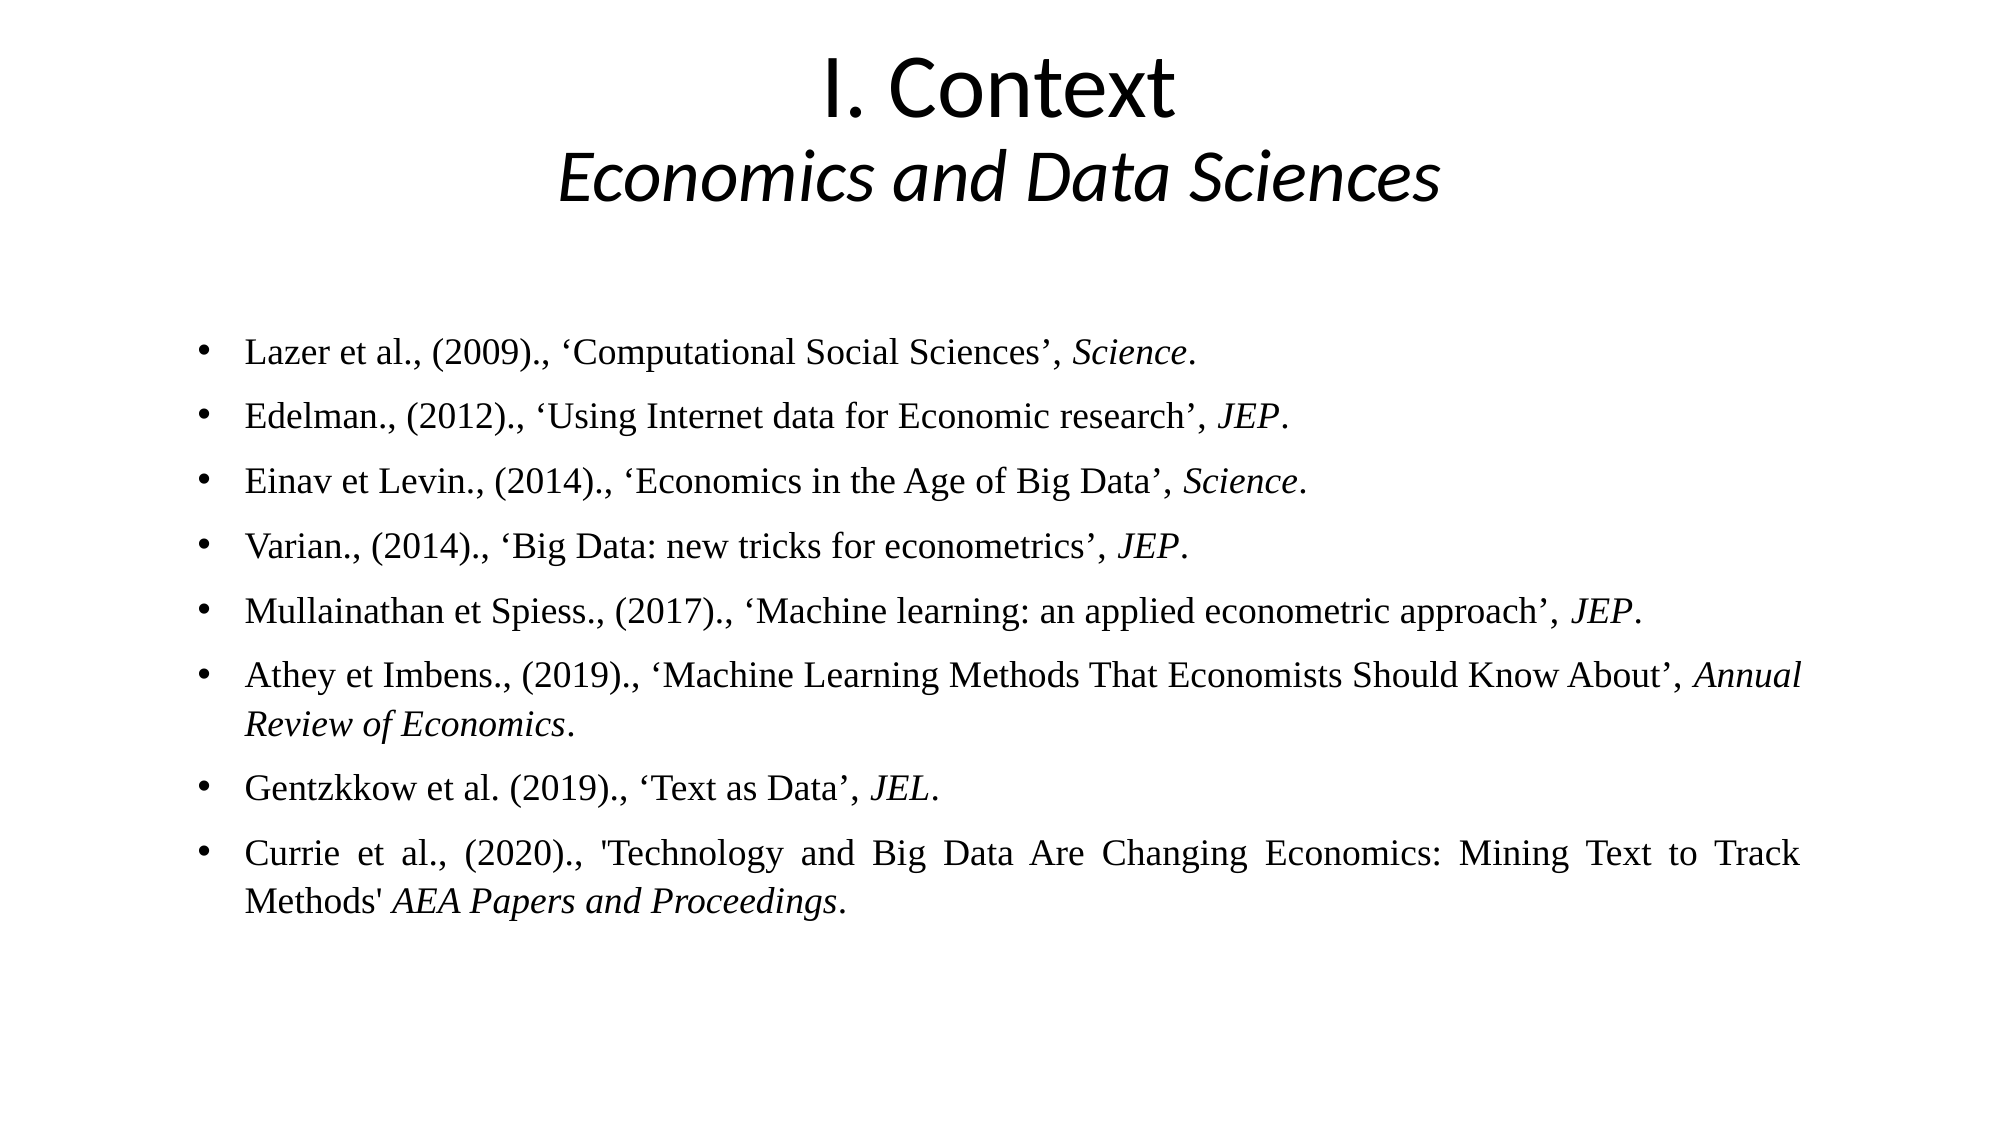

# I. Context Economics and Data Sciences
Lazer et al., (2009)., ‘Computational Social Sciences’, Science.
Edelman., (2012)., ‘Using Internet data for Economic research’, JEP.
Einav et Levin., (2014)., ‘Economics in the Age of Big Data’, Science.
Varian., (2014)., ‘Big Data: new tricks for econometrics’, JEP.
Mullainathan et Spiess., (2017)., ‘Machine learning: an applied econometric approach’, JEP.
Athey et Imbens., (2019)., ‘Machine Learning Methods That Economists Should Know About’, Annual Review of Economics.
Gentzkkow et al. (2019)., ‘Text as Data’, JEL.
Currie et al., (2020)., 'Technology and Big Data Are Changing Economics: Mining Text to Track Methods' AEA Papers and Proceedings.